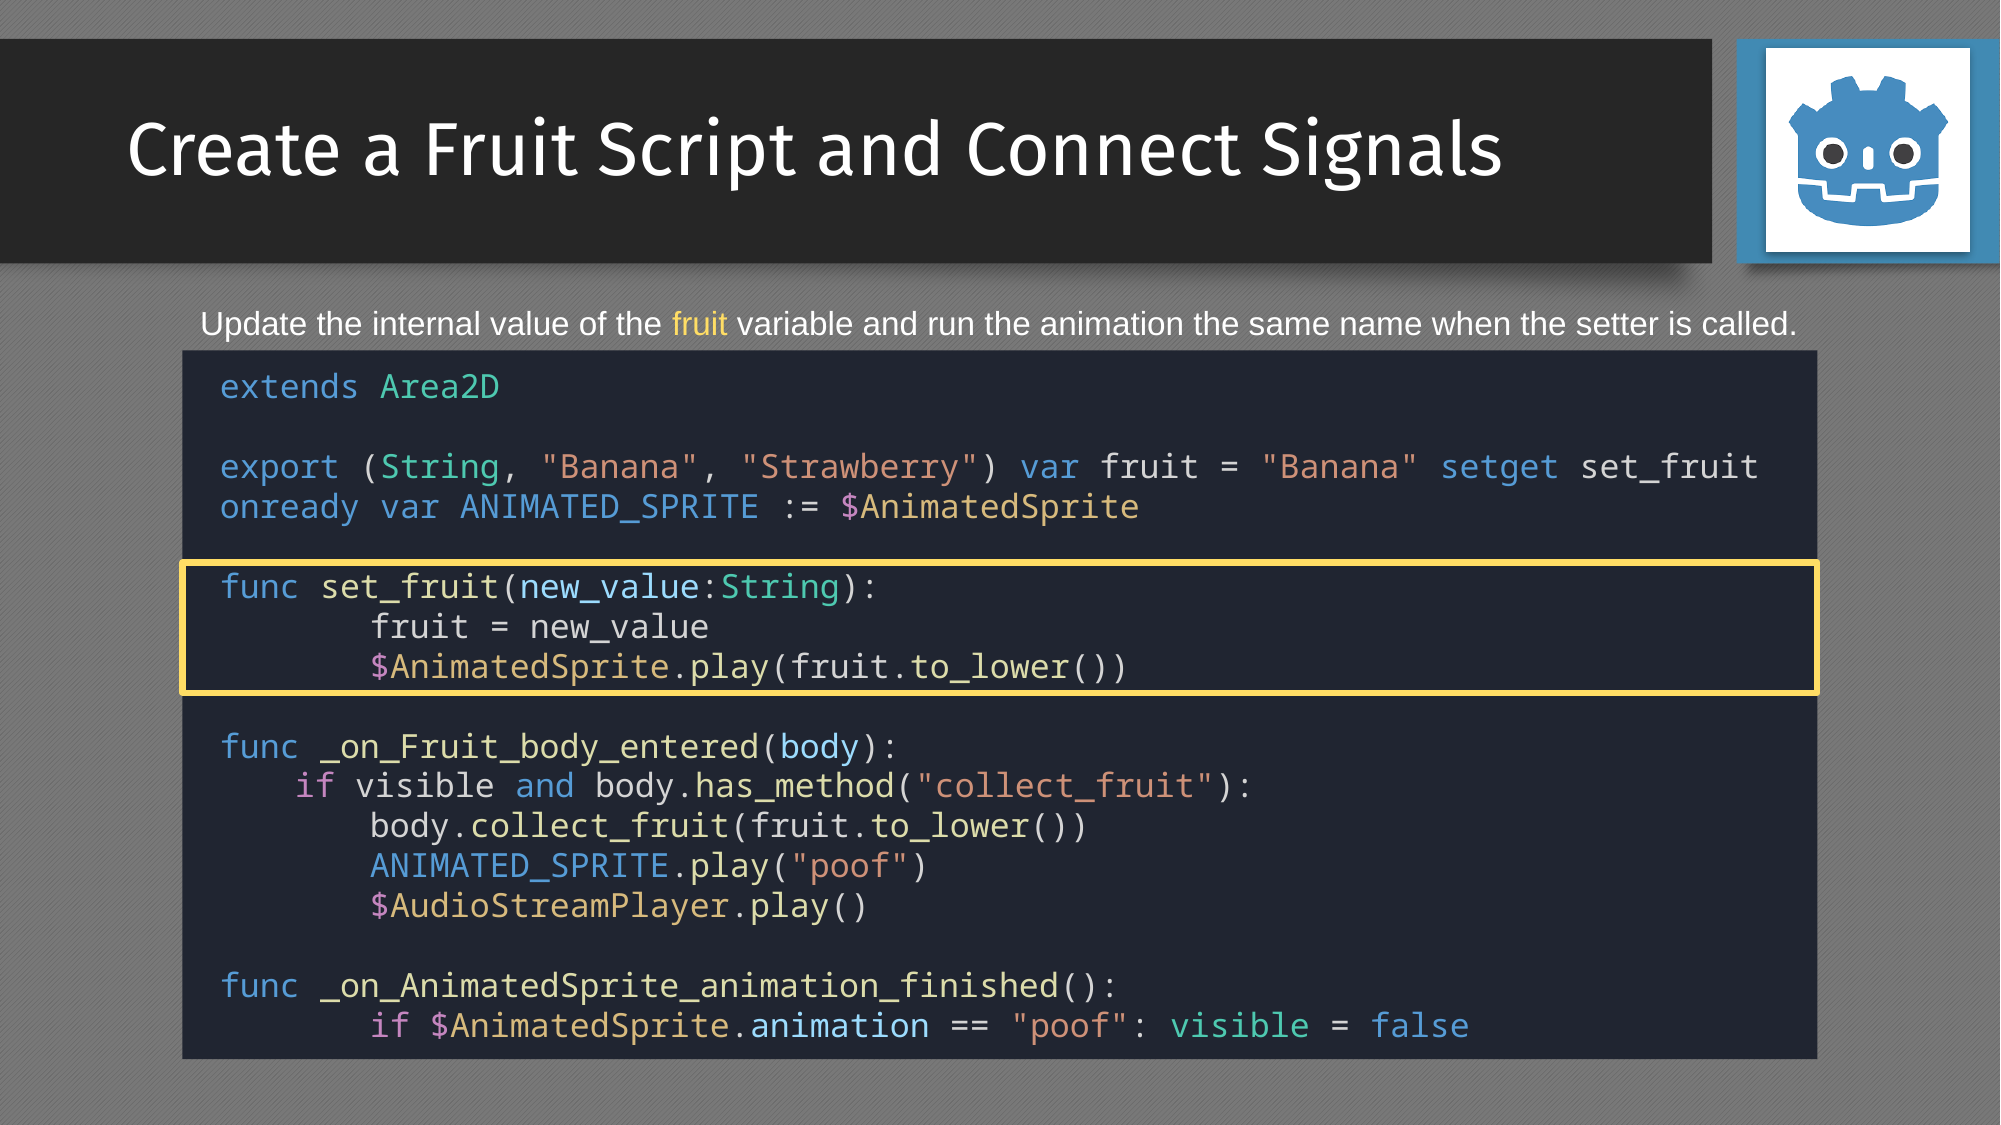

# Create a Fruit Script and Connect Signals
Update the internal value of the fruit variable and run the animation the same name when the setter is called.
extends Area2D
export (String, "Banana", "Strawberry") var fruit = "Banana" setget set_fruit
onready var ANIMATED_SPRITE := $AnimatedSprite
func set_fruit(new_value:String):
	fruit = new_value
	$AnimatedSprite.play(fruit.to_lower())
func _on_Fruit_body_entered(body):
if visible and body.has_method("collect_fruit"):
body.collect_fruit(fruit.to_lower())
ANIMATED_SPRITE.play("poof")
$AudioStreamPlayer.play()
func _on_AnimatedSprite_animation_finished():
	if $AnimatedSprite.animation == "poof": visible = false